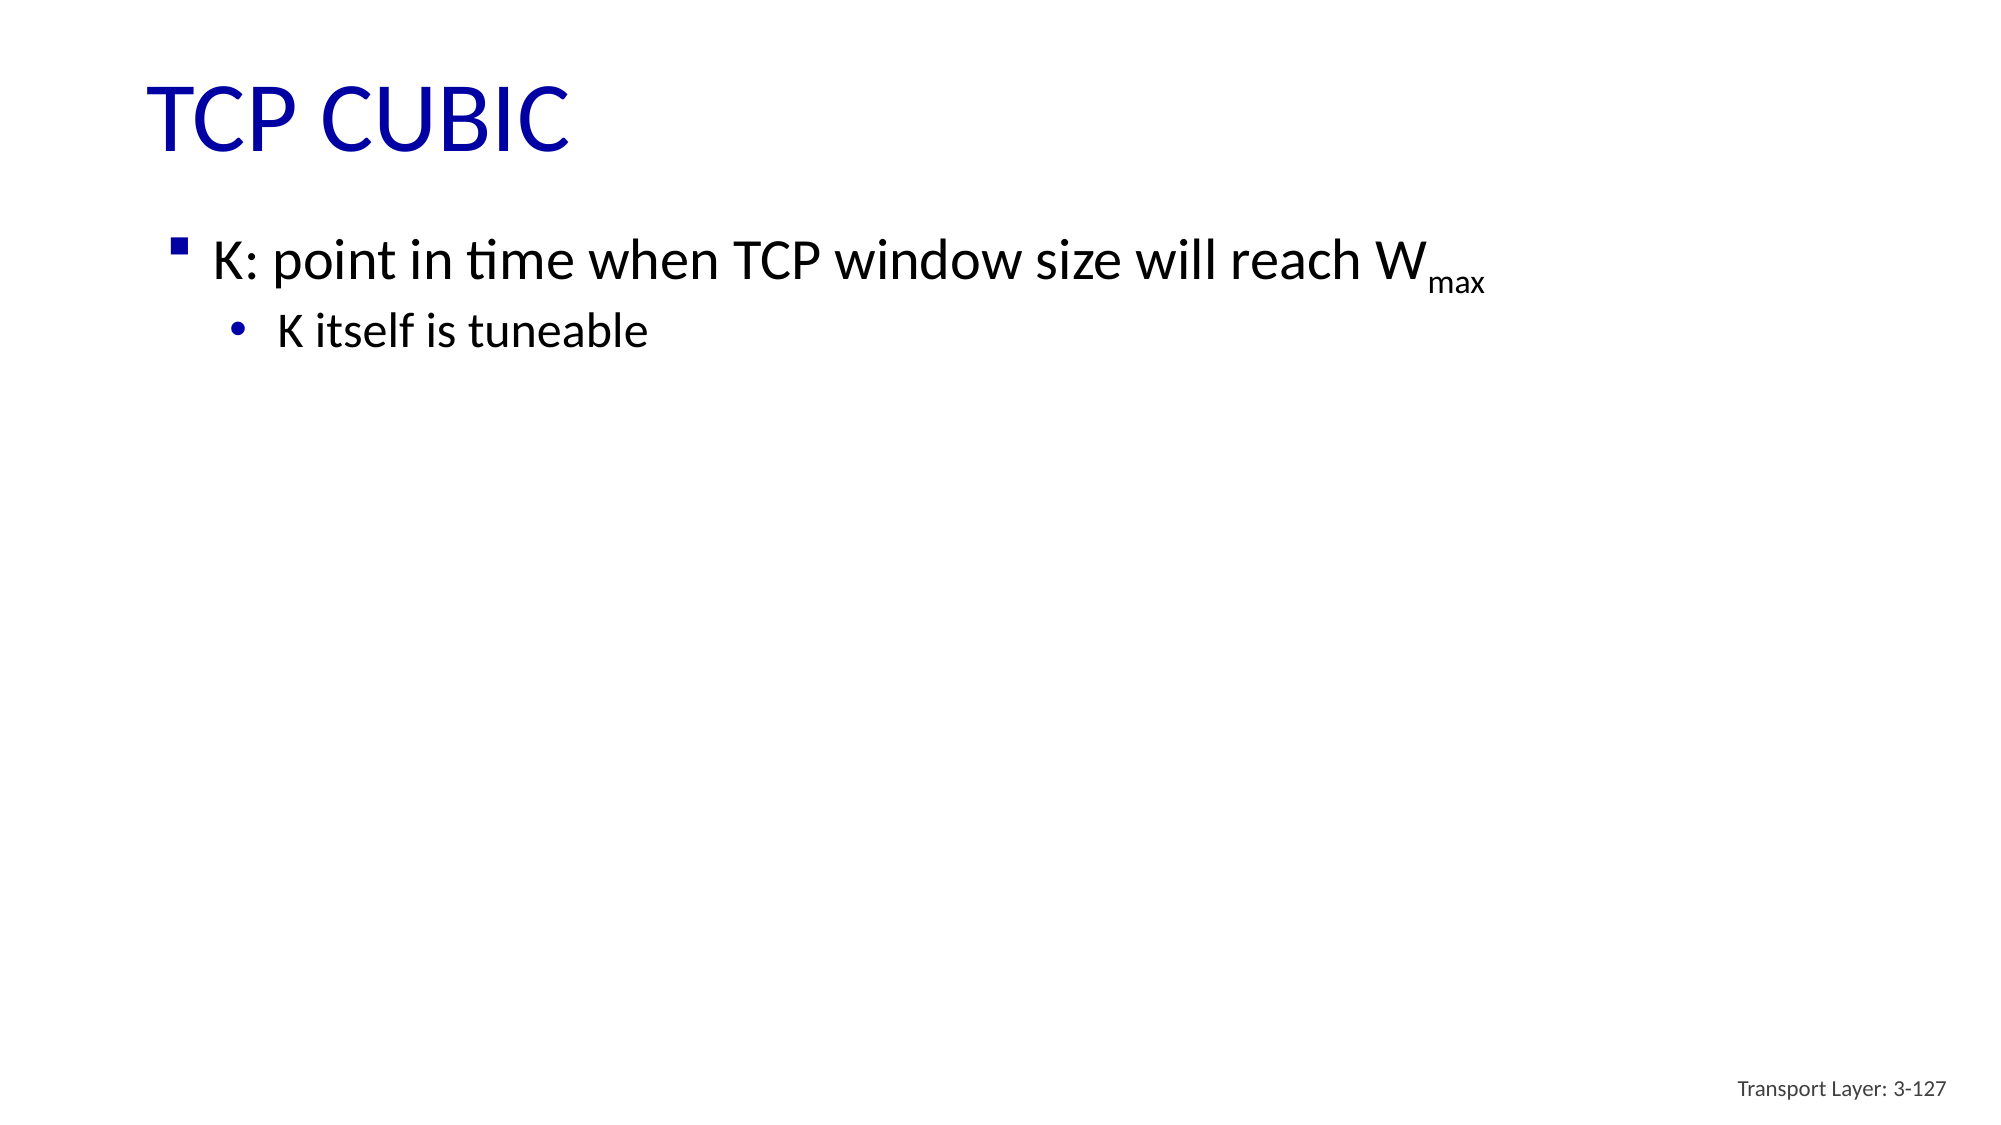

# TCP CUBIC
K: point in time when TCP window size will reach Wmax
K itself is tuneable

Transport Layer: 3-127